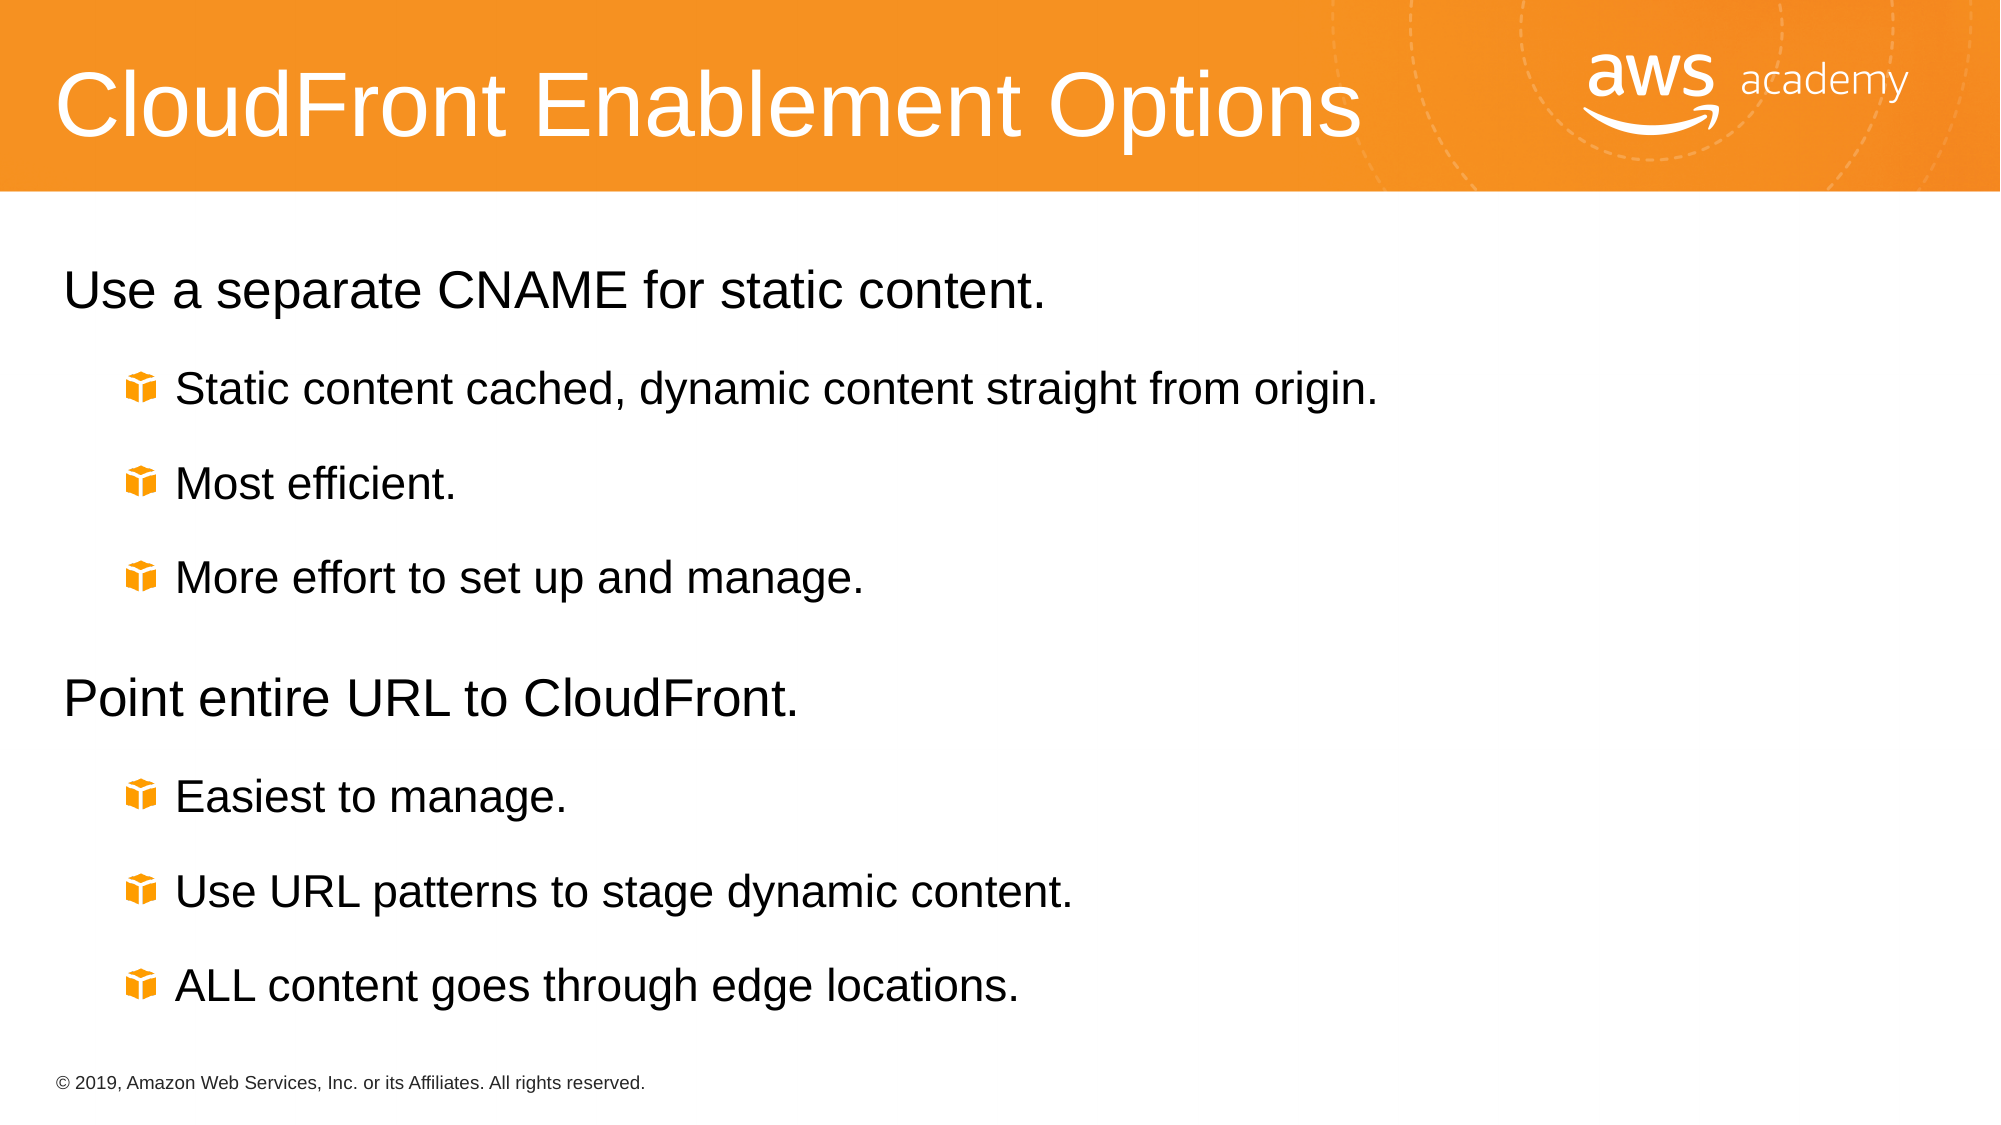

# CloudFront Enablement Options
Use a separate CNAME for static content.
Static content cached, dynamic content straight from origin.
Most efficient.
More effort to set up and manage.
Point entire URL to CloudFront.
Easiest to manage.
Use URL patterns to stage dynamic content.
ALL content goes through edge locations.